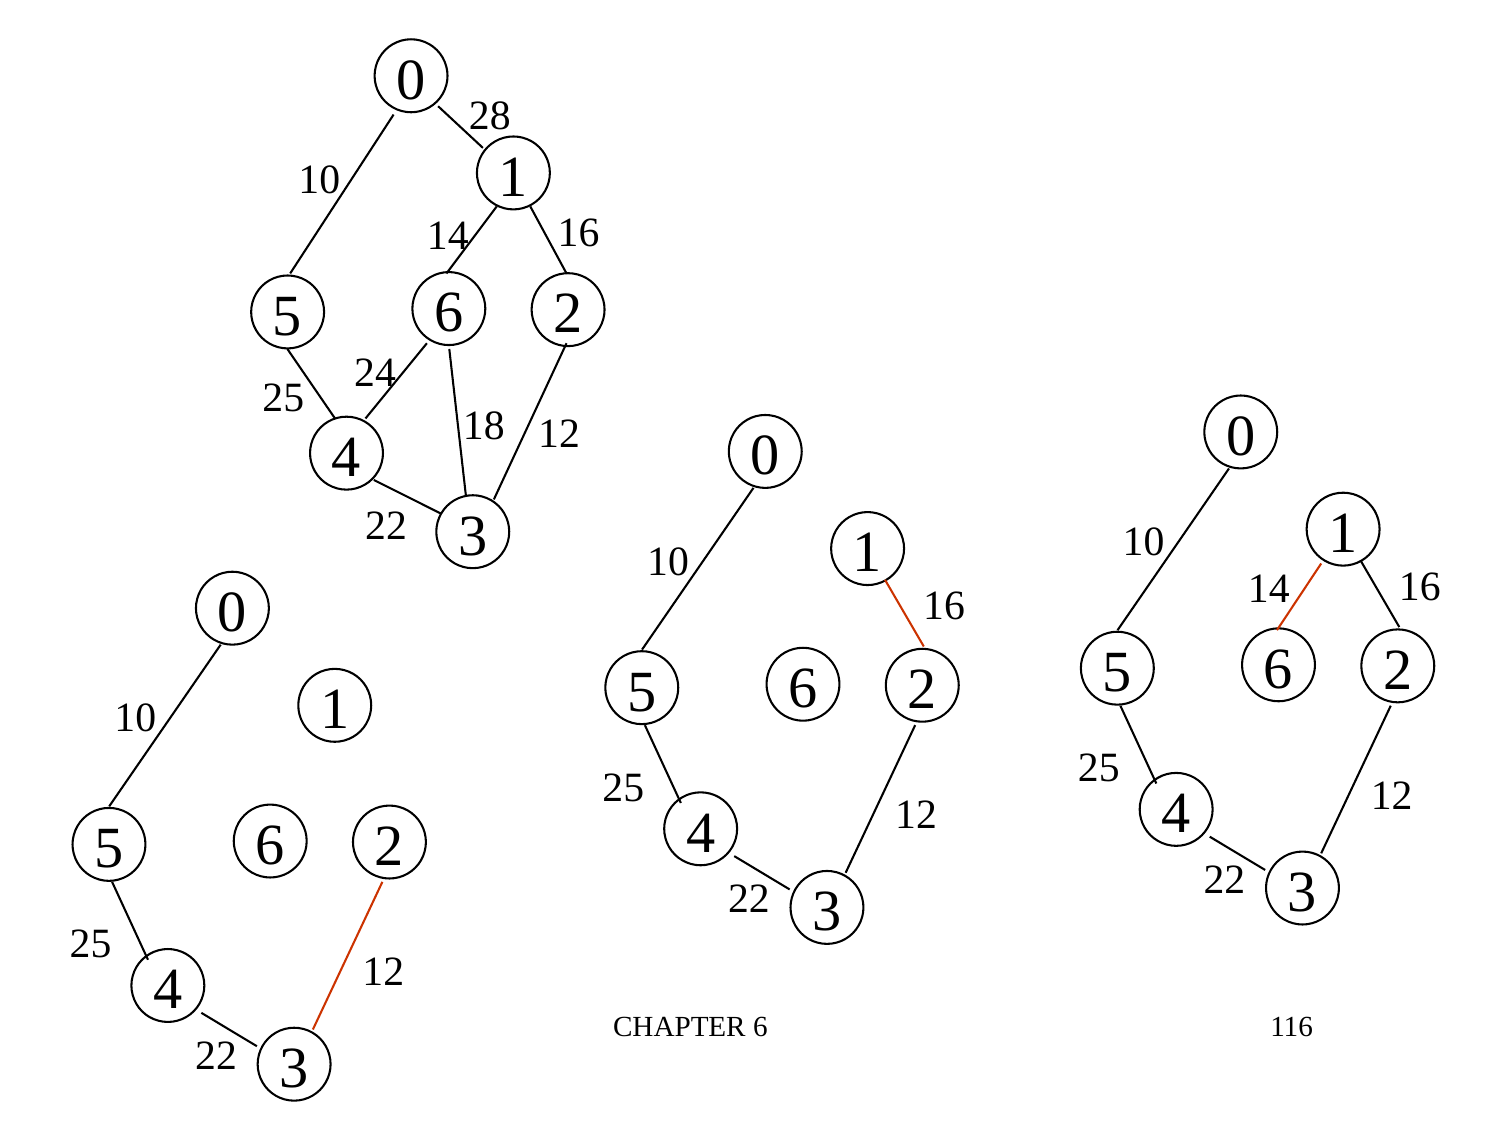

0
28

1
10
16
14

6
2
5
24

25
18
12
4

22
3
0
1
6
2
5
4
3

10
16
14

25
12

22
0
1
6
2
5
4
3

10
16

25
12

22
0
1
6
2
5
4
3

10

25
12

22
CHAPTER 6
116